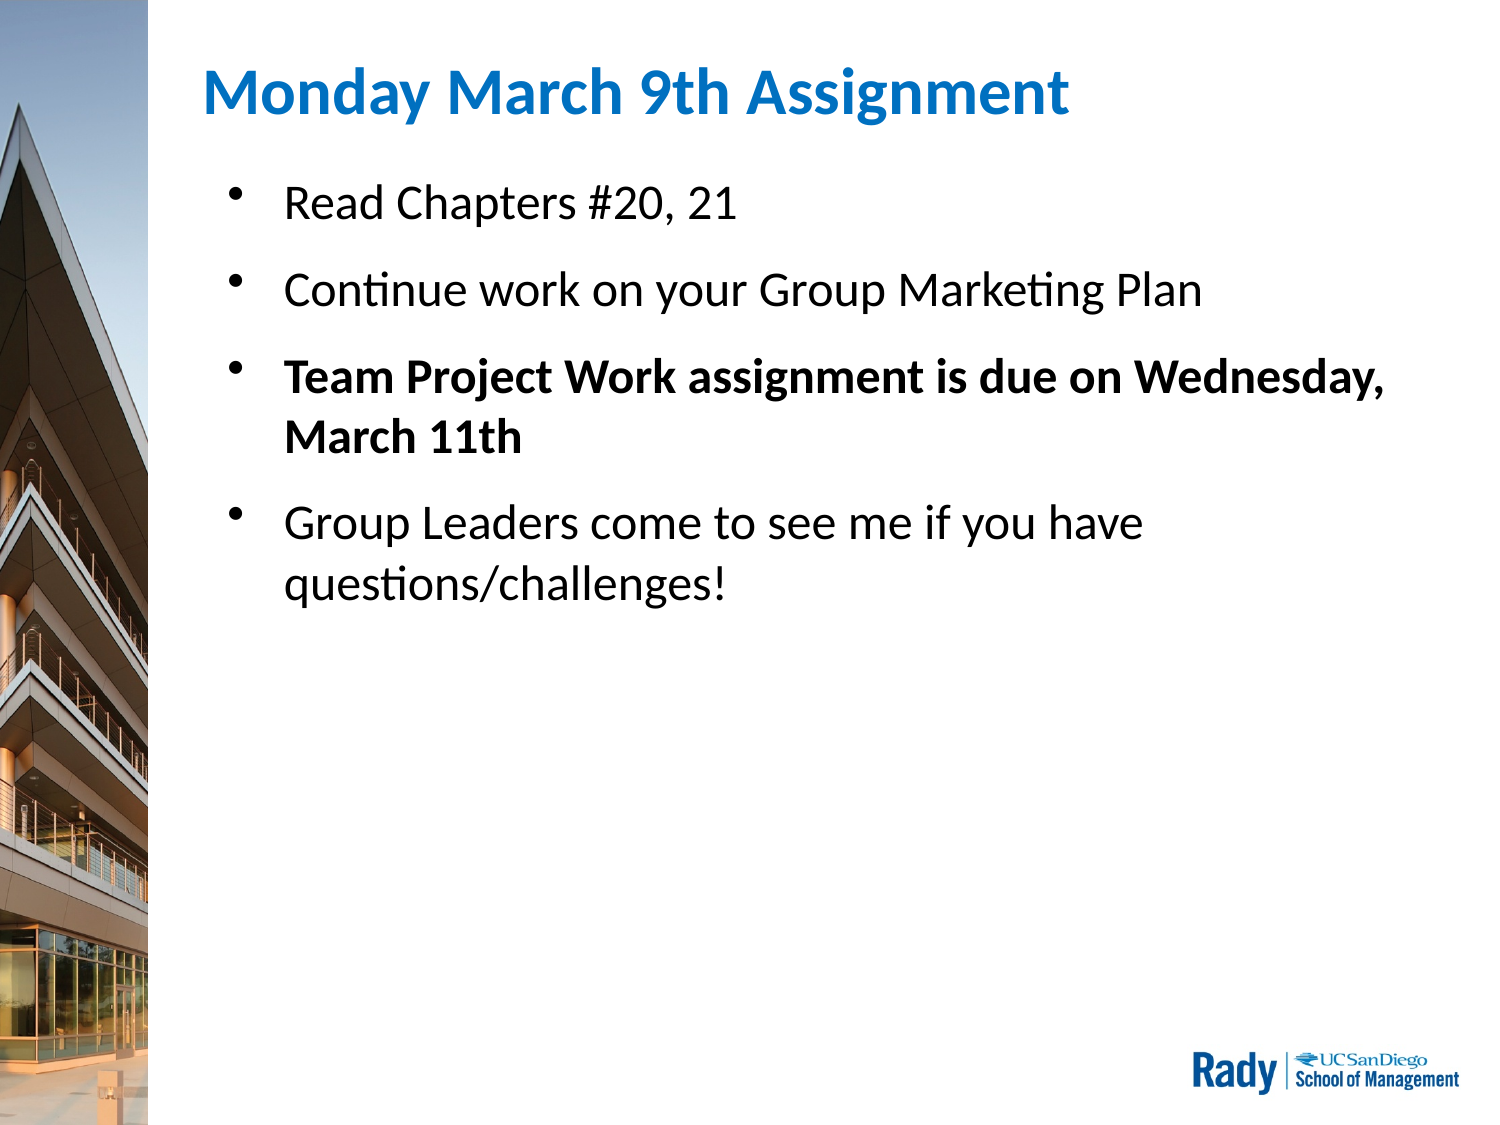

# Monday March 9th Assignment
Read Chapters #20, 21
Continue work on your Group Marketing Plan
Team Project Work assignment is due on Wednesday, March 11th
Group Leaders come to see me if you have questions/challenges!